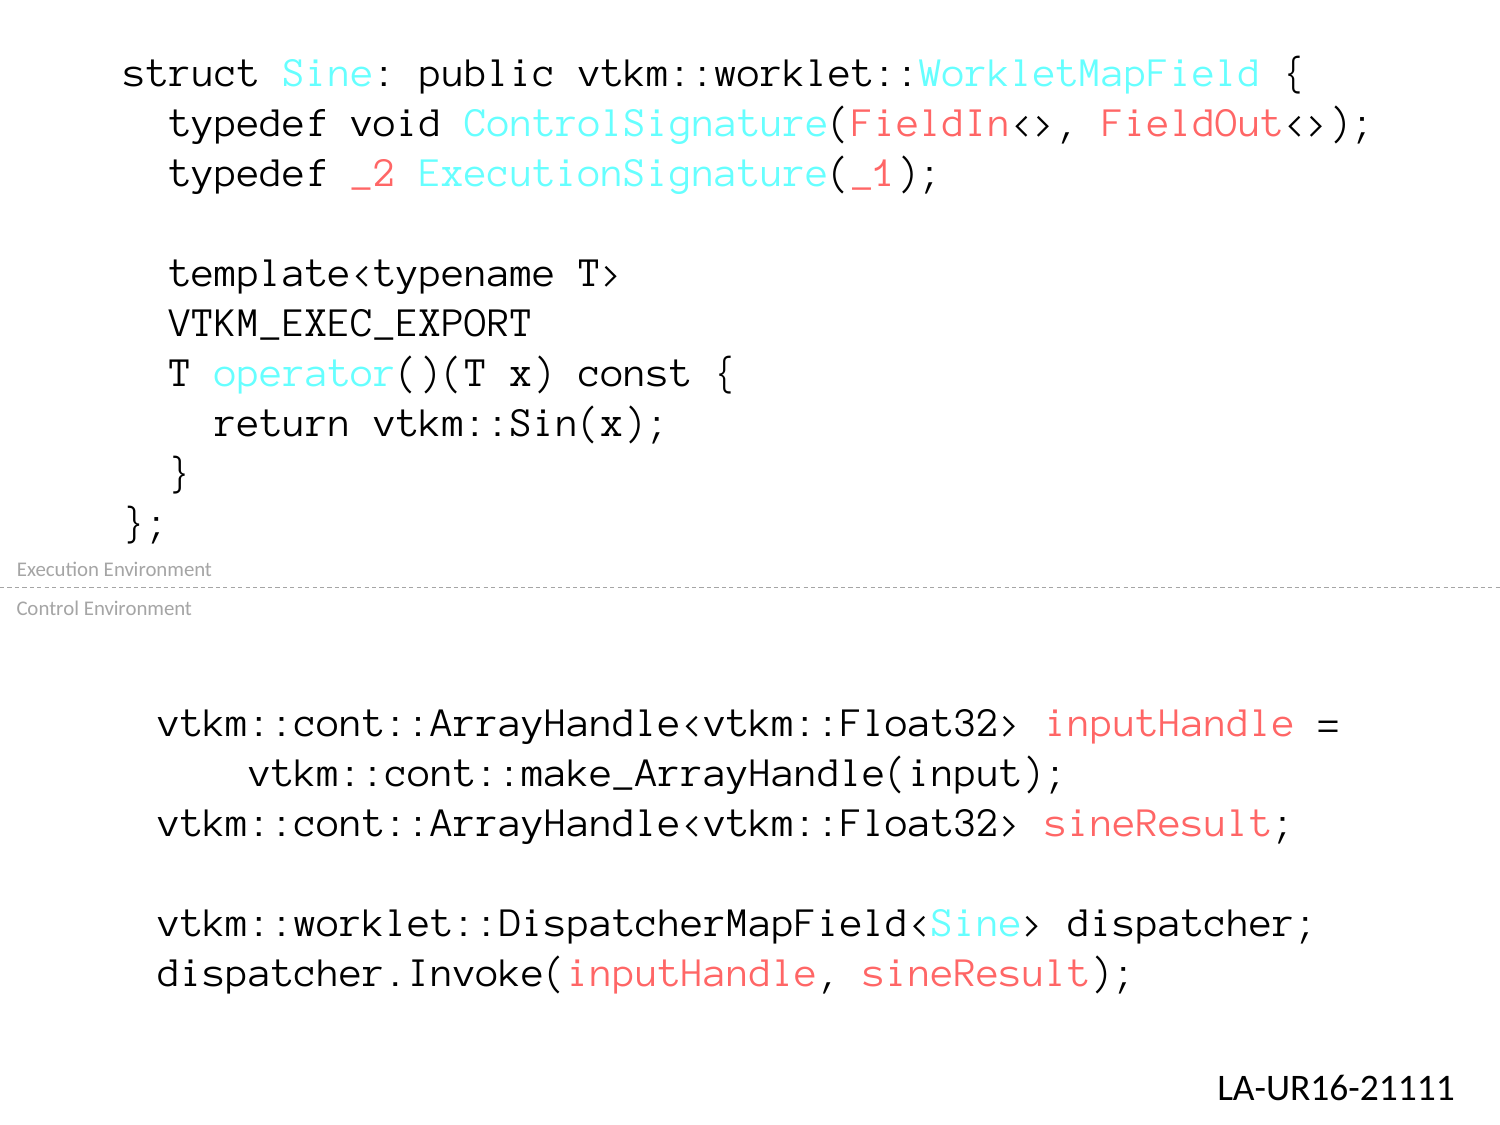

struct Sine: public vtkm::worklet::WorkletMapField {
  typedef void ControlSignature(FieldIn<>, FieldOut<>);
  typedef _2 ExecutionSignature(_1);

  template<typename T>
  VTKM_EXEC_EXPORT
  T operator()(T x) const {
    return vtkm::Sin(x);
  }
};
Execution Environment
Control Environment
vtkm::cont::ArrayHandle<vtkm::Float32> inputHandle =
    vtkm::cont::make_ArrayHandle(input);
vtkm::cont::ArrayHandle<vtkm::Float32> sineResult;

vtkm::worklet::DispatcherMapField<Sine> dispatcher;
dispatcher.Invoke(inputHandle, sineResult);
LA-UR16-21111